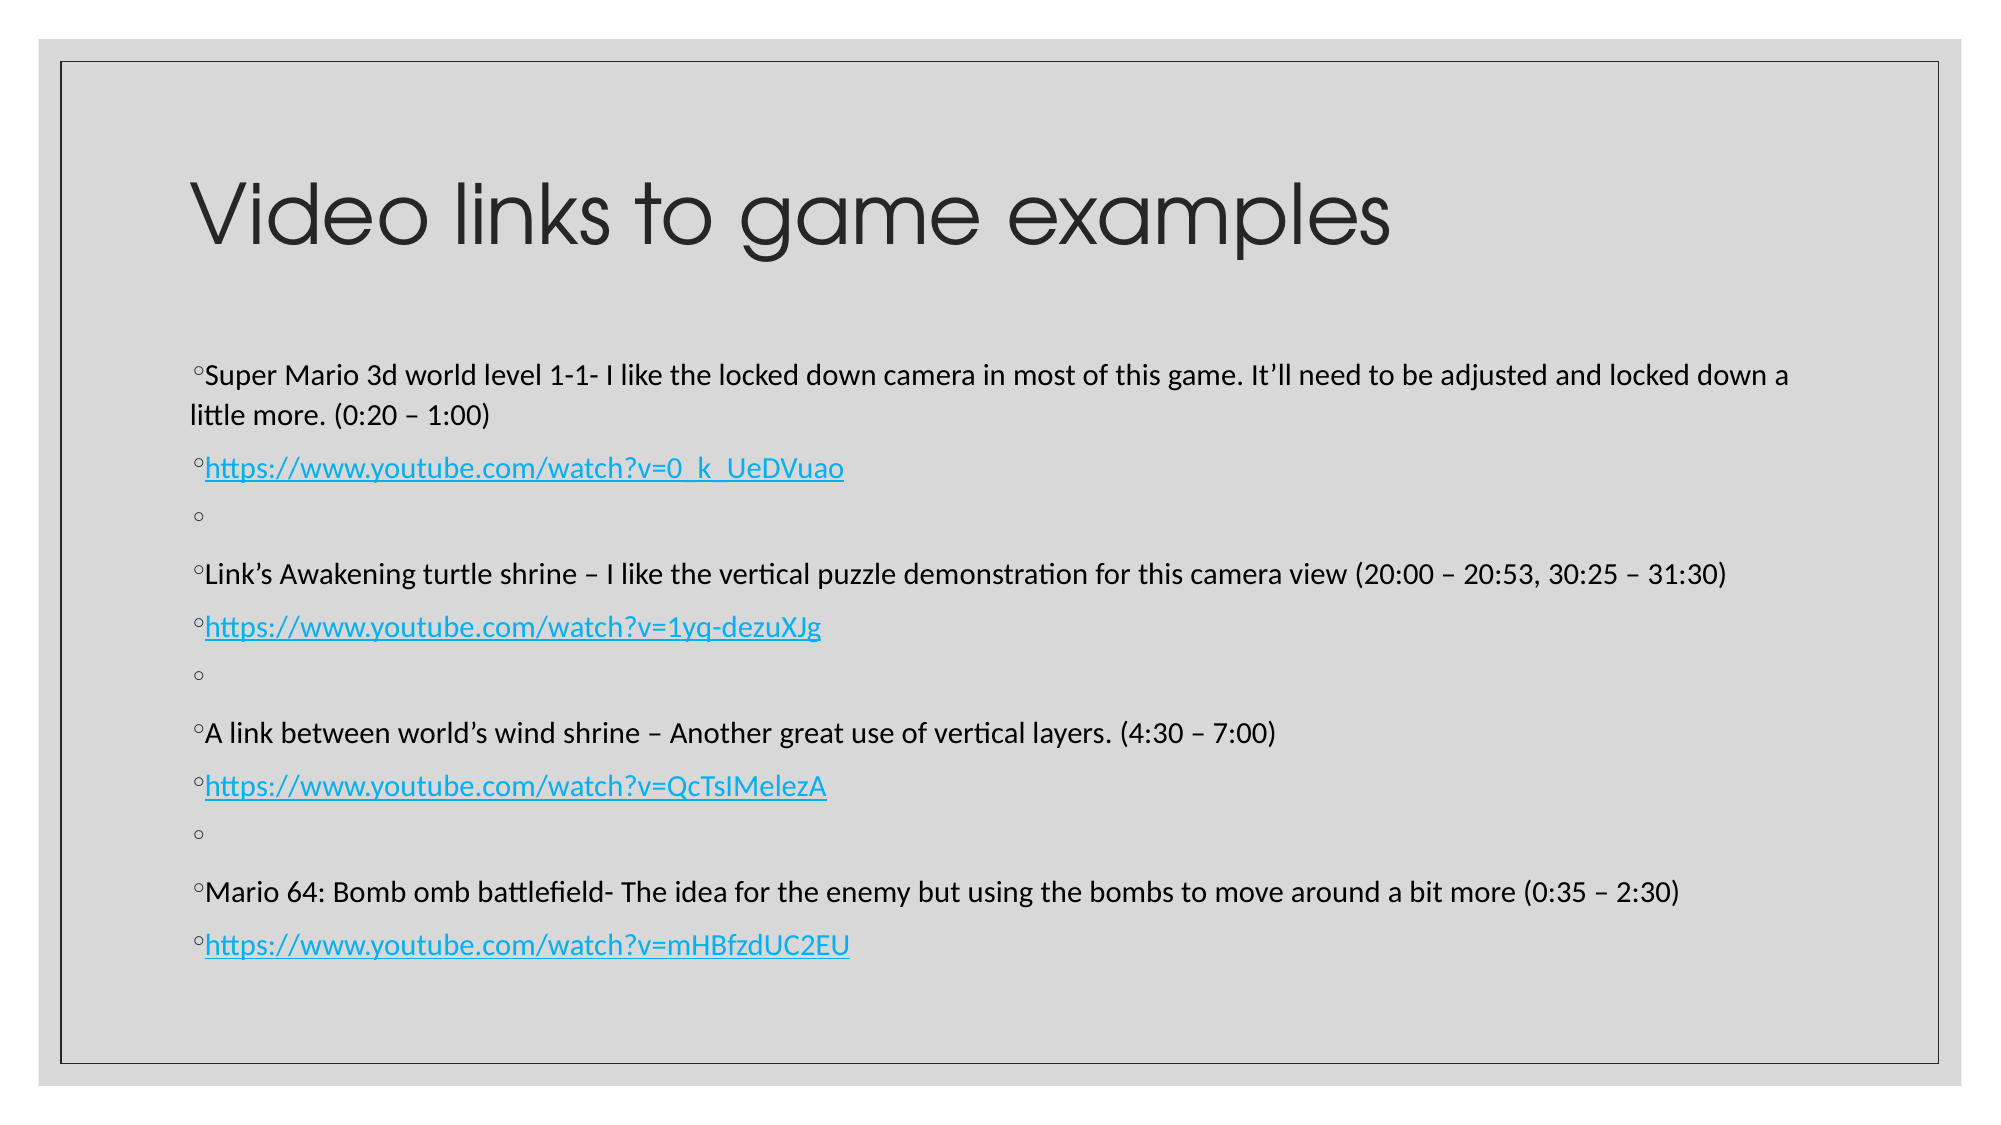

# Video links to game examples
Super Mario 3d world level 1-1- I like the locked down camera in most of this game. It’ll need to be adjusted and locked down a little more. (0:20 – 1:00)
https://www.youtube.com/watch?v=0_k_UeDVuao

Link’s Awakening turtle shrine – I like the vertical puzzle demonstration for this camera view (20:00 – 20:53, 30:25 – 31:30)
https://www.youtube.com/watch?v=1yq-dezuXJg

A link between world’s wind shrine – Another great use of vertical layers. (4:30 – 7:00)
https://www.youtube.com/watch?v=QcTsIMelezA

Mario 64: Bomb omb battlefield- The idea for the enemy but using the bombs to move around a bit more (0:35 – 2:30)
https://www.youtube.com/watch?v=mHBfzdUC2EU